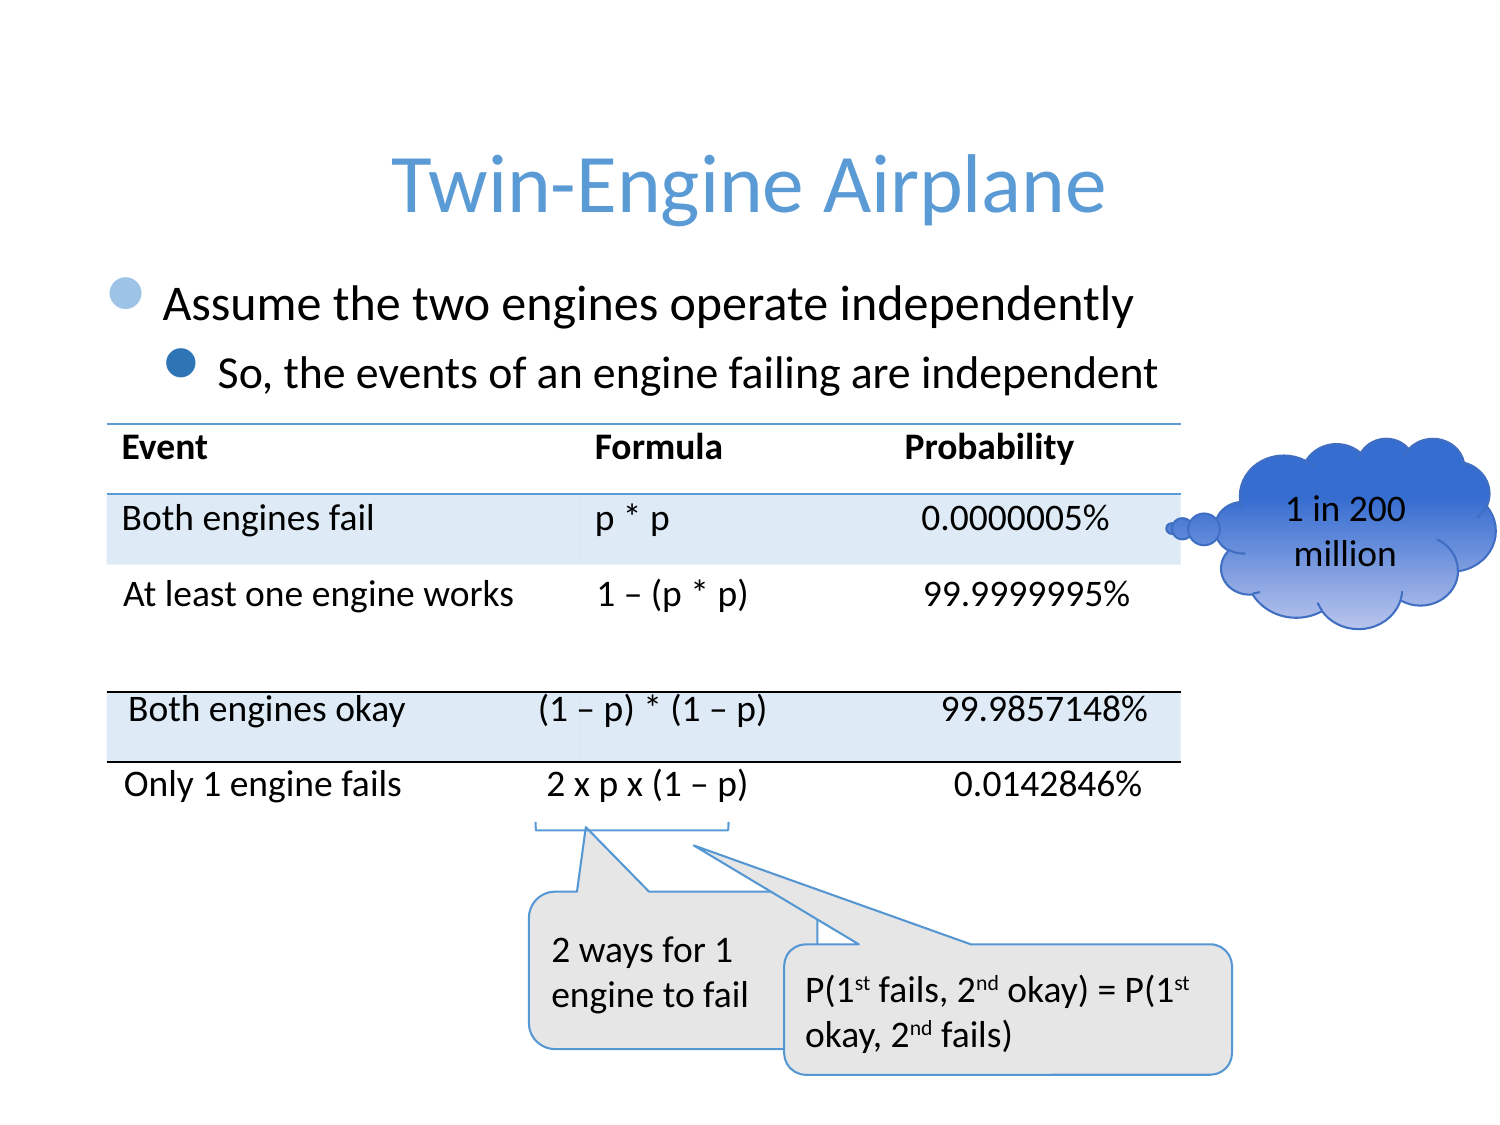

# Twin-Engine Airplane
Assume the two engines operate independently
So, the events of an engine failing are independent
|  |  |  |
| --- | --- | --- |
|  |  |  |
|  |  |  |
|  |  |  |
| Only 1 engine fails | 2 x p x (1 – p) | 0.0142846% |
| Event | Formula | Probability |
| --- | --- | --- |
| Both engines fail | p \* p | 0.0000005% |
|  |  |  |
|  |  |  |
|  |  |  |
1 in 200 million
|  |  |  |
| --- | --- | --- |
|  |  |  |
| At least one engine works | 1 – (p \* p) | 99.9999995% |
|  |  |  |
|  |  |  |
|  |  |  |
| --- | --- | --- |
|  |  |  |
|  |  |  |
| Both engines okay | (1 – p) \* (1 – p) | 99.9857148% |
|  |  |  |

P(1st fails, 2nd okay) = P(1st okay, 2nd fails)
2 ways for 1 engine to fail
40